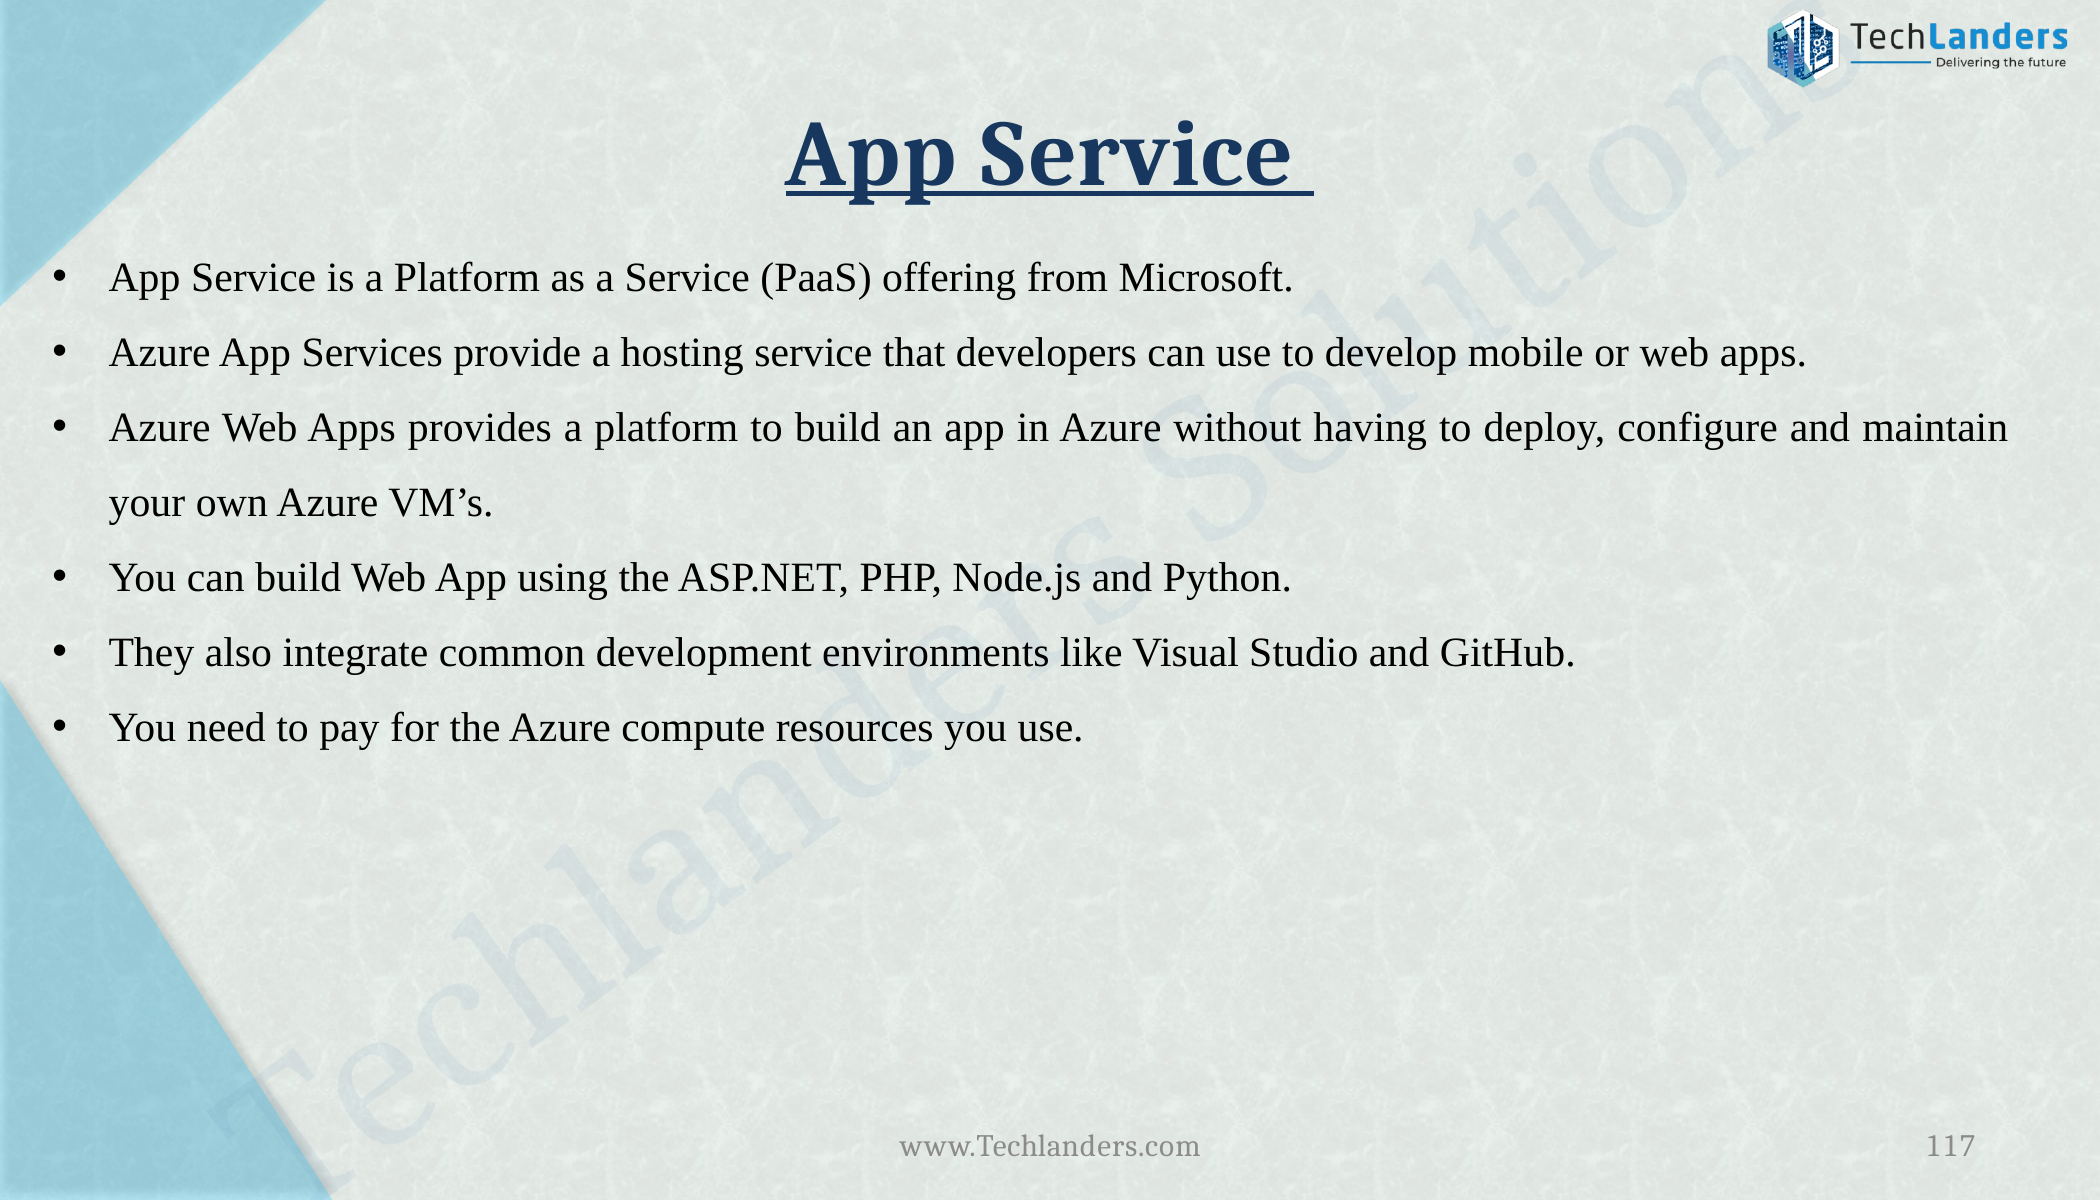

# App Service
App Service is a Platform as a Service (PaaS) offering from Microsoft.
Azure App Services provide a hosting service that developers can use to develop mobile or web apps.
Azure Web Apps provides a platform to build an app in Azure without having to deploy, configure and maintain your own Azure VM’s.
You can build Web App using the ASP.NET, PHP, Node.js and Python.
They also integrate common development environments like Visual Studio and GitHub.
You need to pay for the Azure compute resources you use.
www.Techlanders.com
117